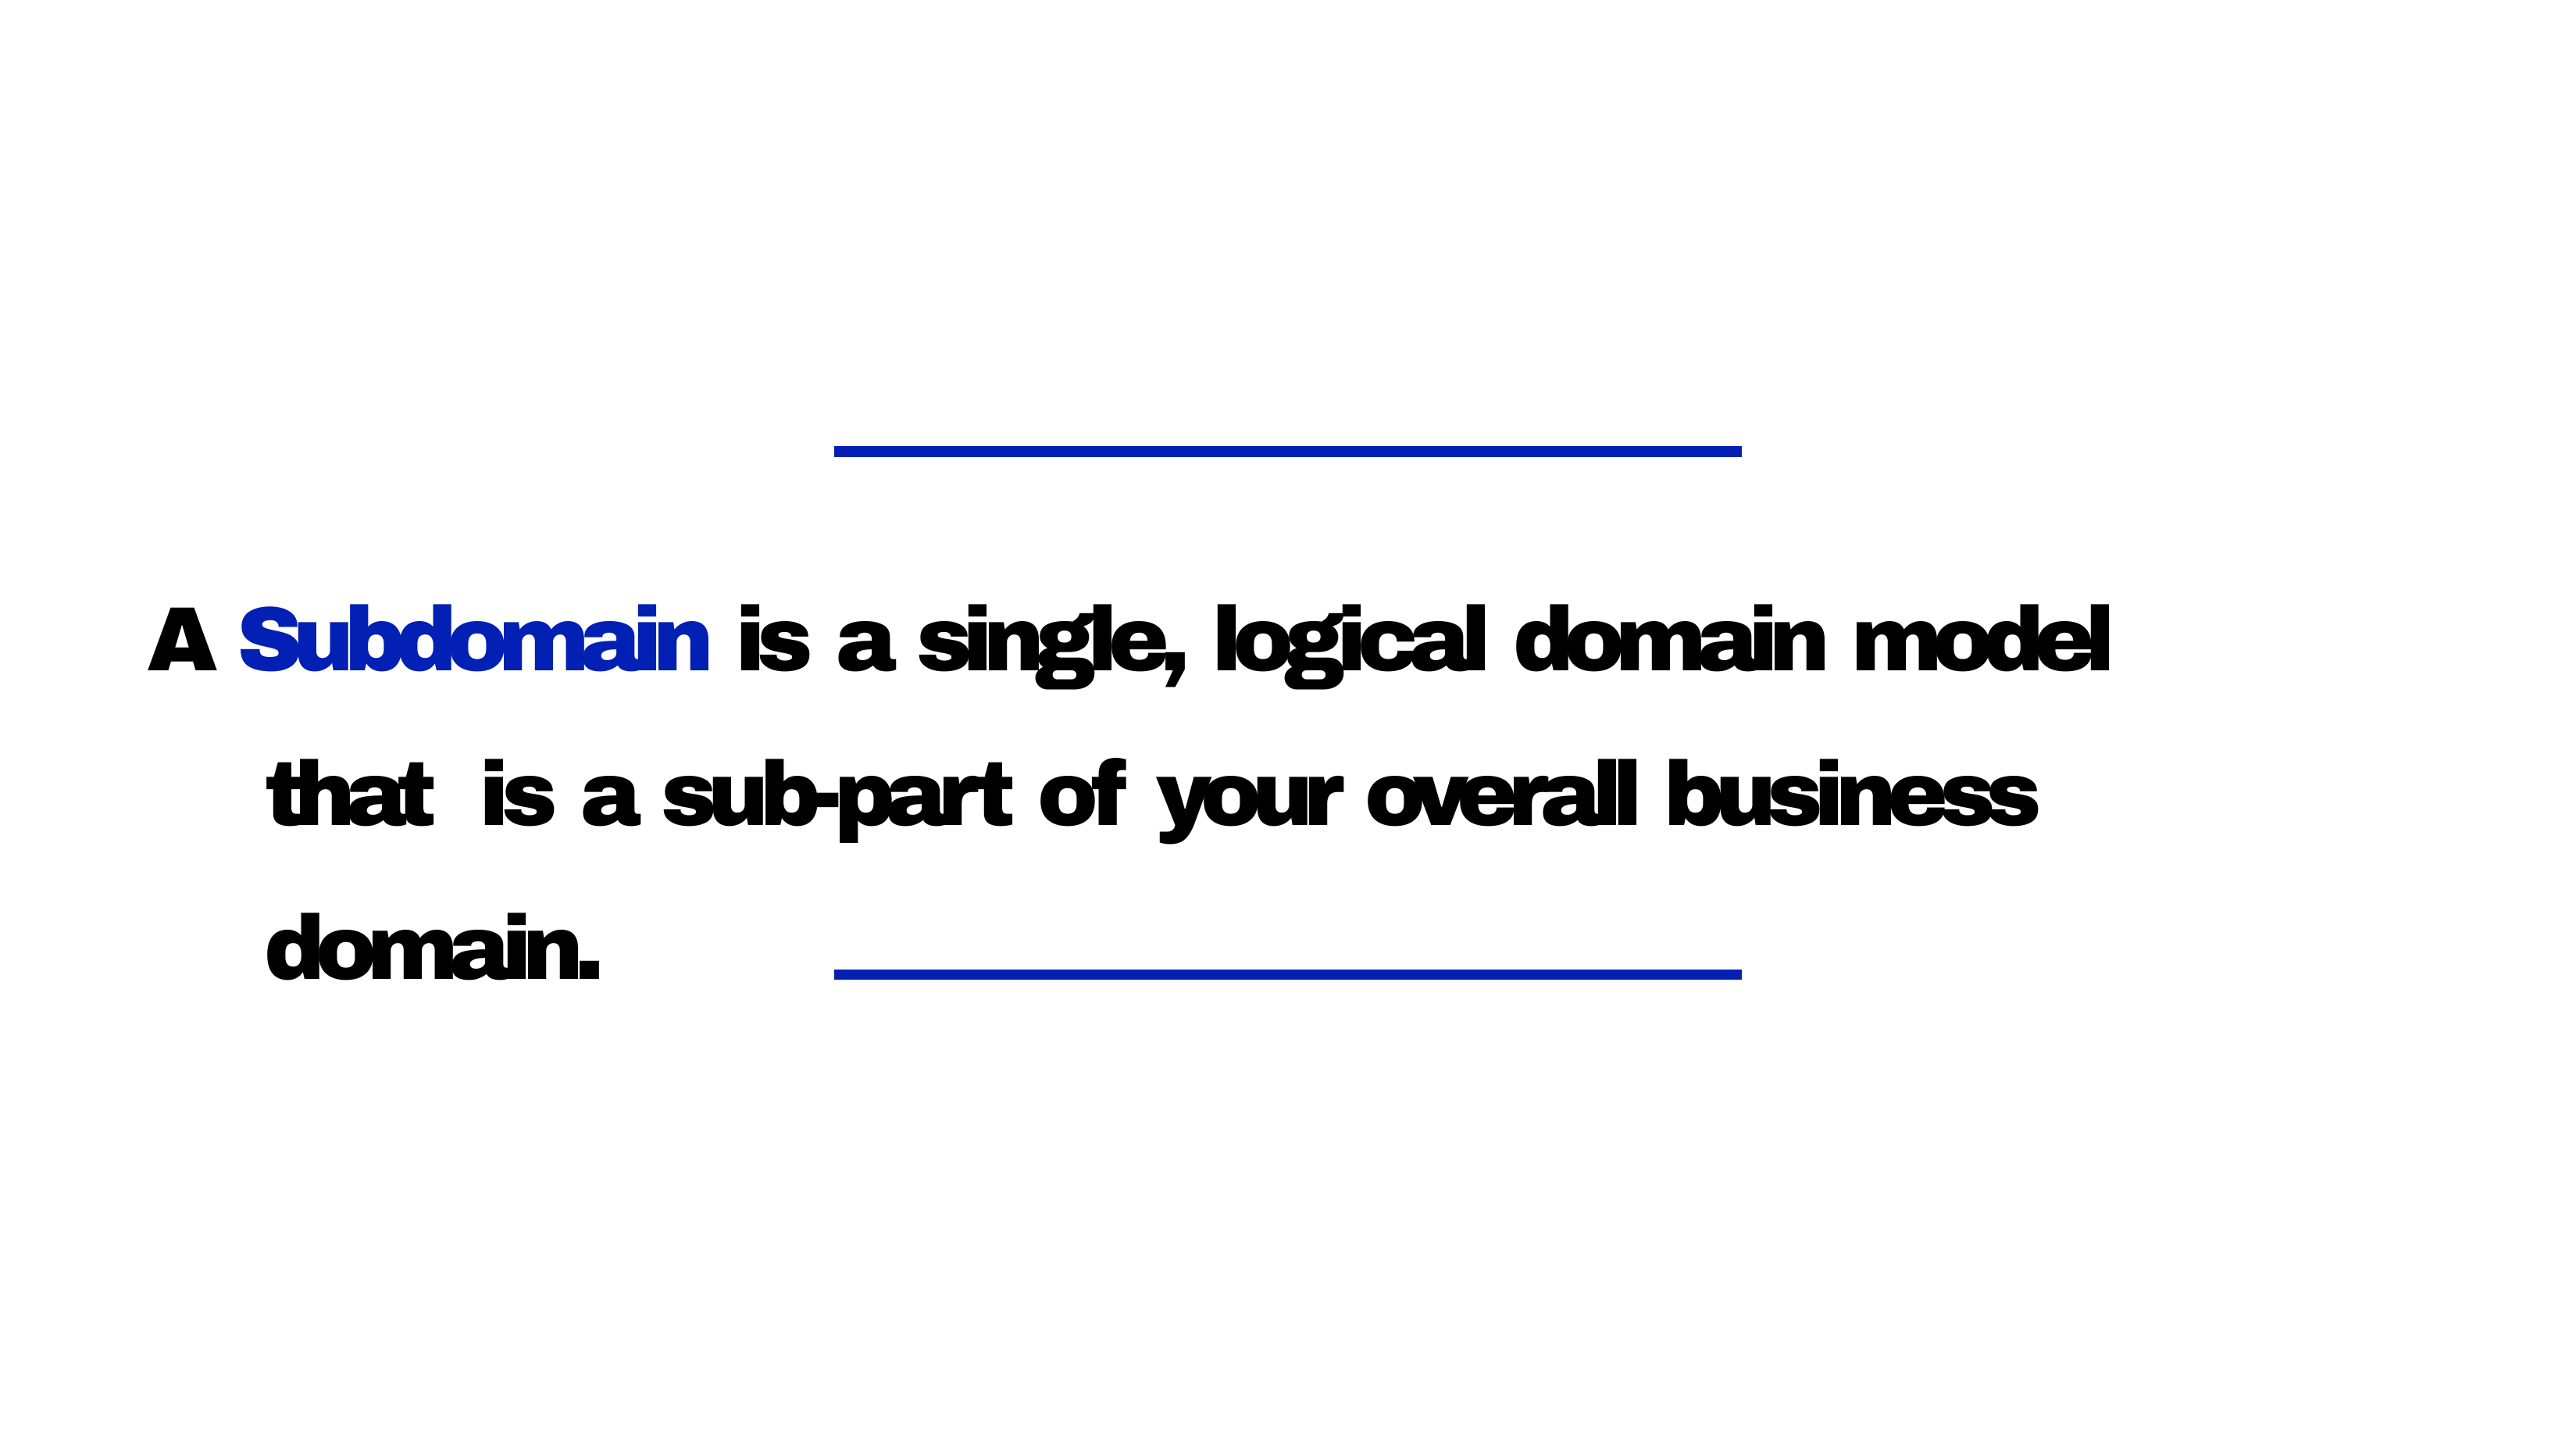

# A Subdomain is a single, logical domain model that  is a sub-part of your overall business domain.